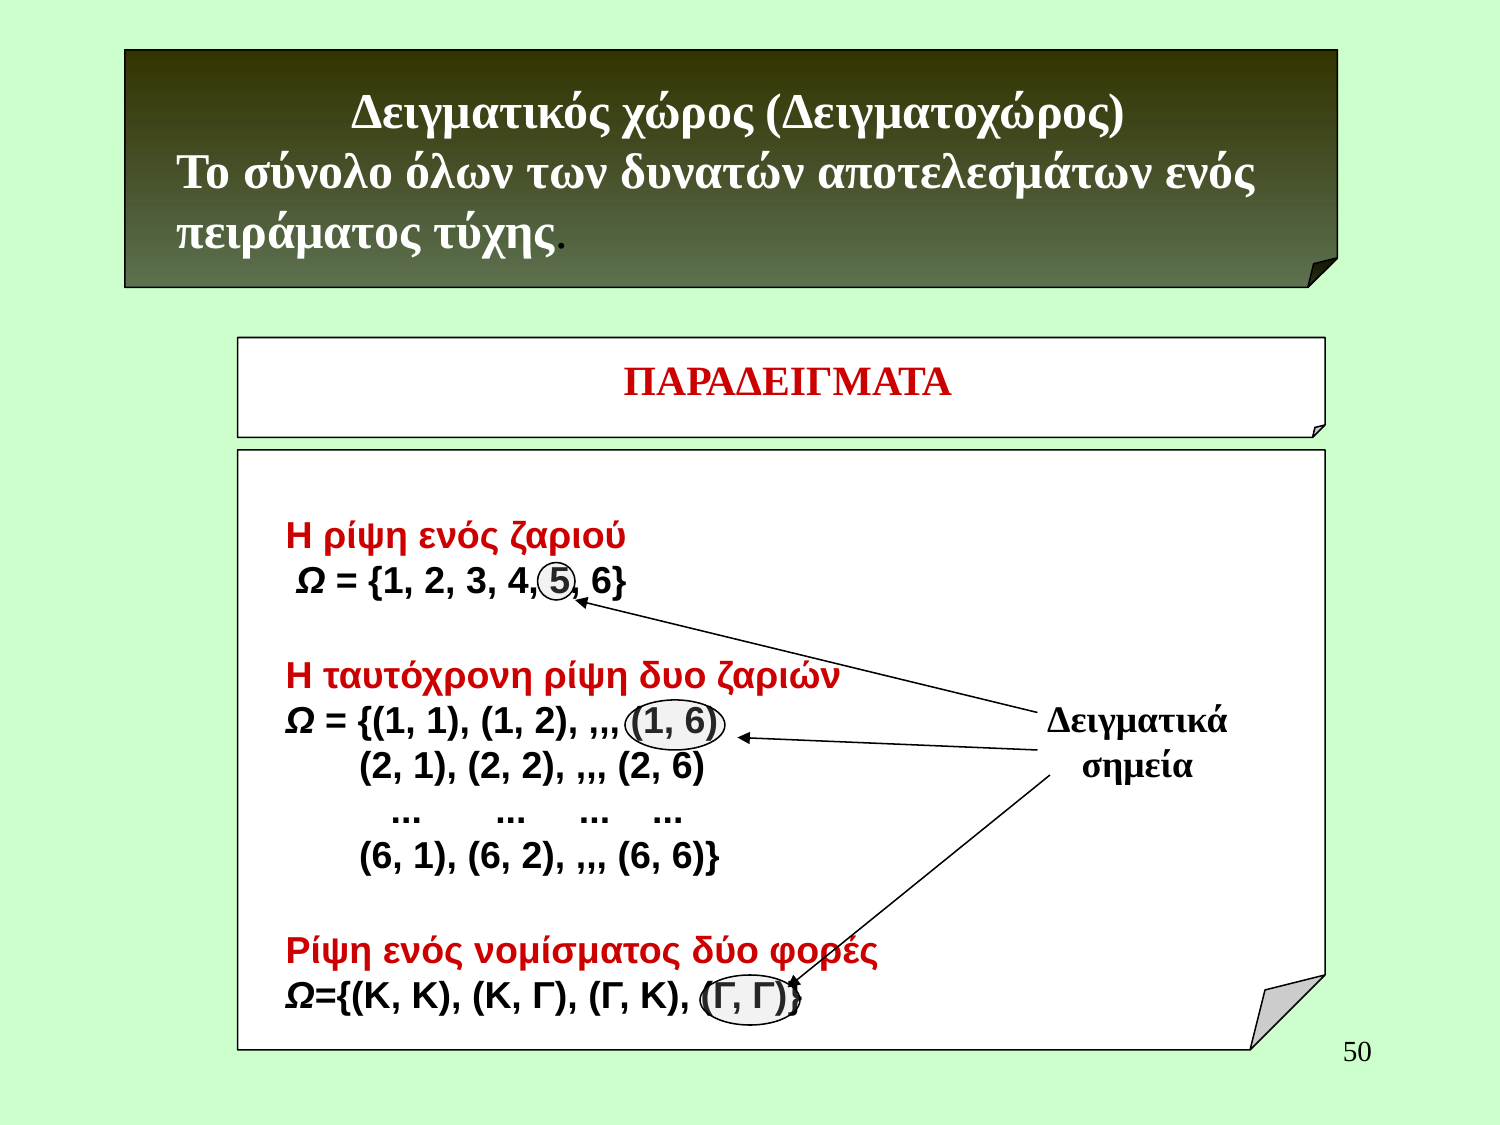

Δειγματικός χώρος (Δειγματοχώρος)
Το σύνολο όλων των δυνατών αποτελεσμάτων ενός πειράματος τύχης.

ΠΑΡΑΔΕΙΓΜΑΤΑ

Η ρίψη ενός ζαριού
 Ω = {1, 2, 3, 4, 5, 6}

Η ταυτόχρονη ρίψη δυο ζαριών
Ω = {(1, 1), (1, 2), ,,, (1, 6)
       (2, 1), (2, 2), ,,, (2, 6)
          ...       ...     ...    ...
       (6, 1), (6, 2), ,,, (6, 6)}

Ρίψη ενός νομίσματος δύο φορές
Ω={(Κ, Κ), (Κ, Γ), (Γ, Κ), (Γ, Γ)}

Δειγματικά σημεία

50